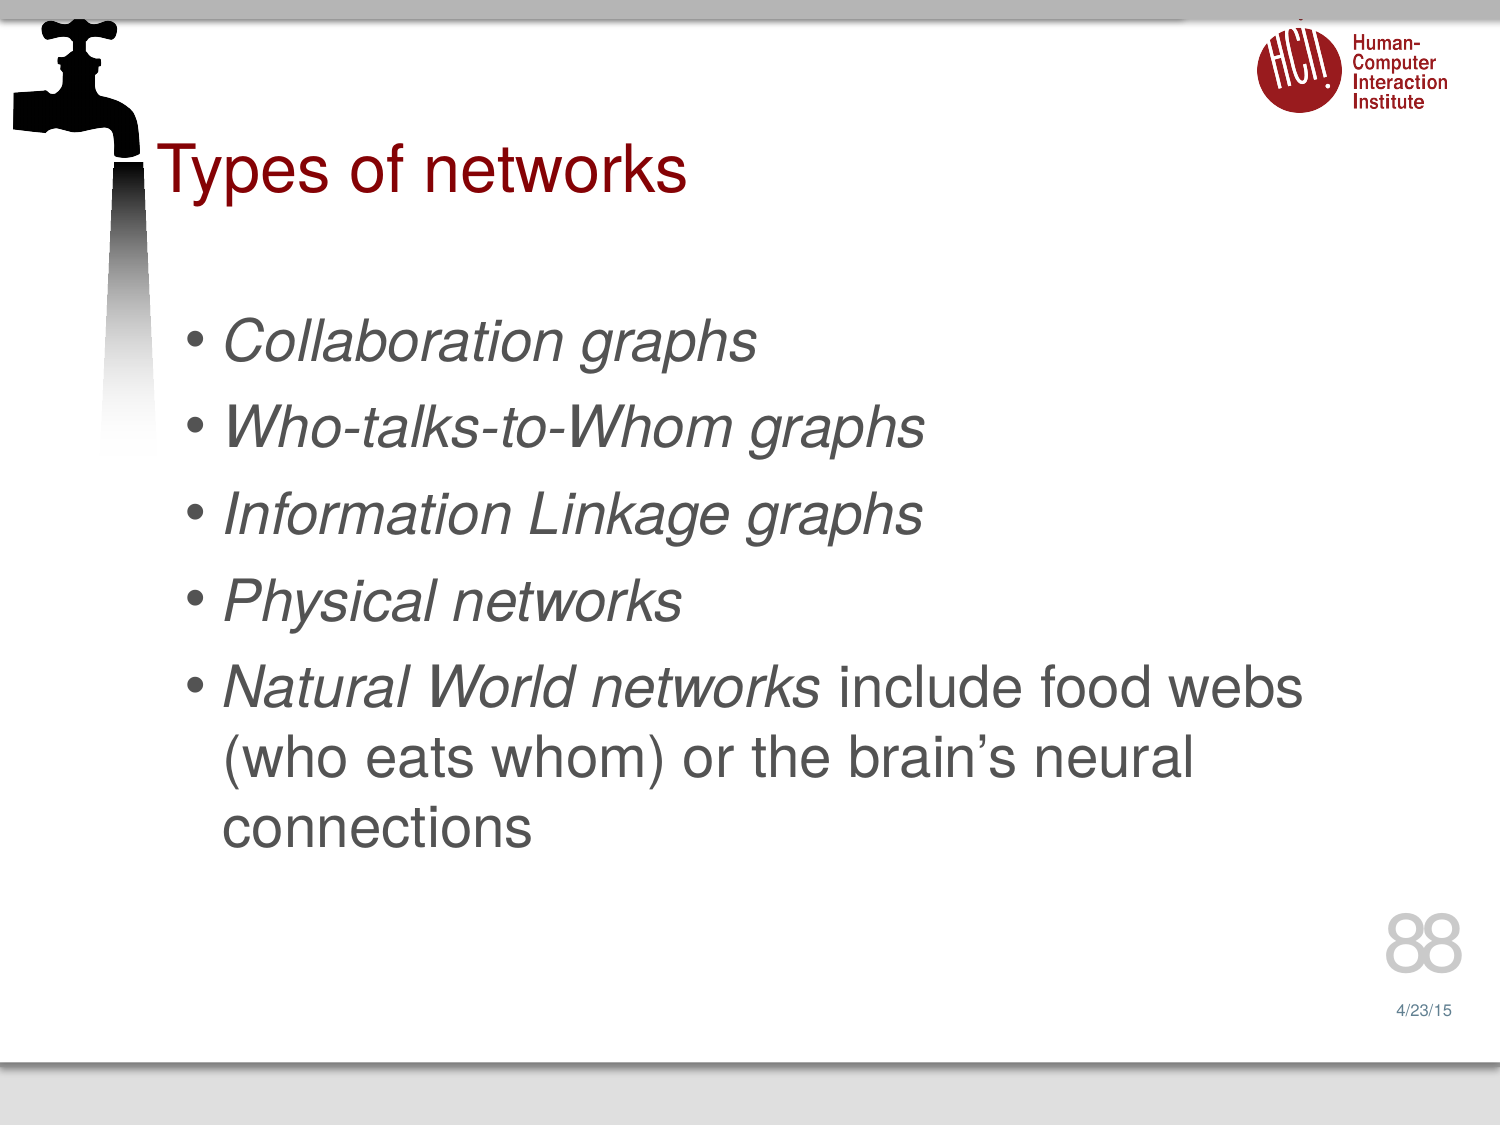

# Types of networks
Collaboration graphs
Who-talks-to-Whom graphs
Information Linkage graphs
Physical networks
Natural World networks include food webs (who eats whom) or the brain’s neural connections
88
4/23/15